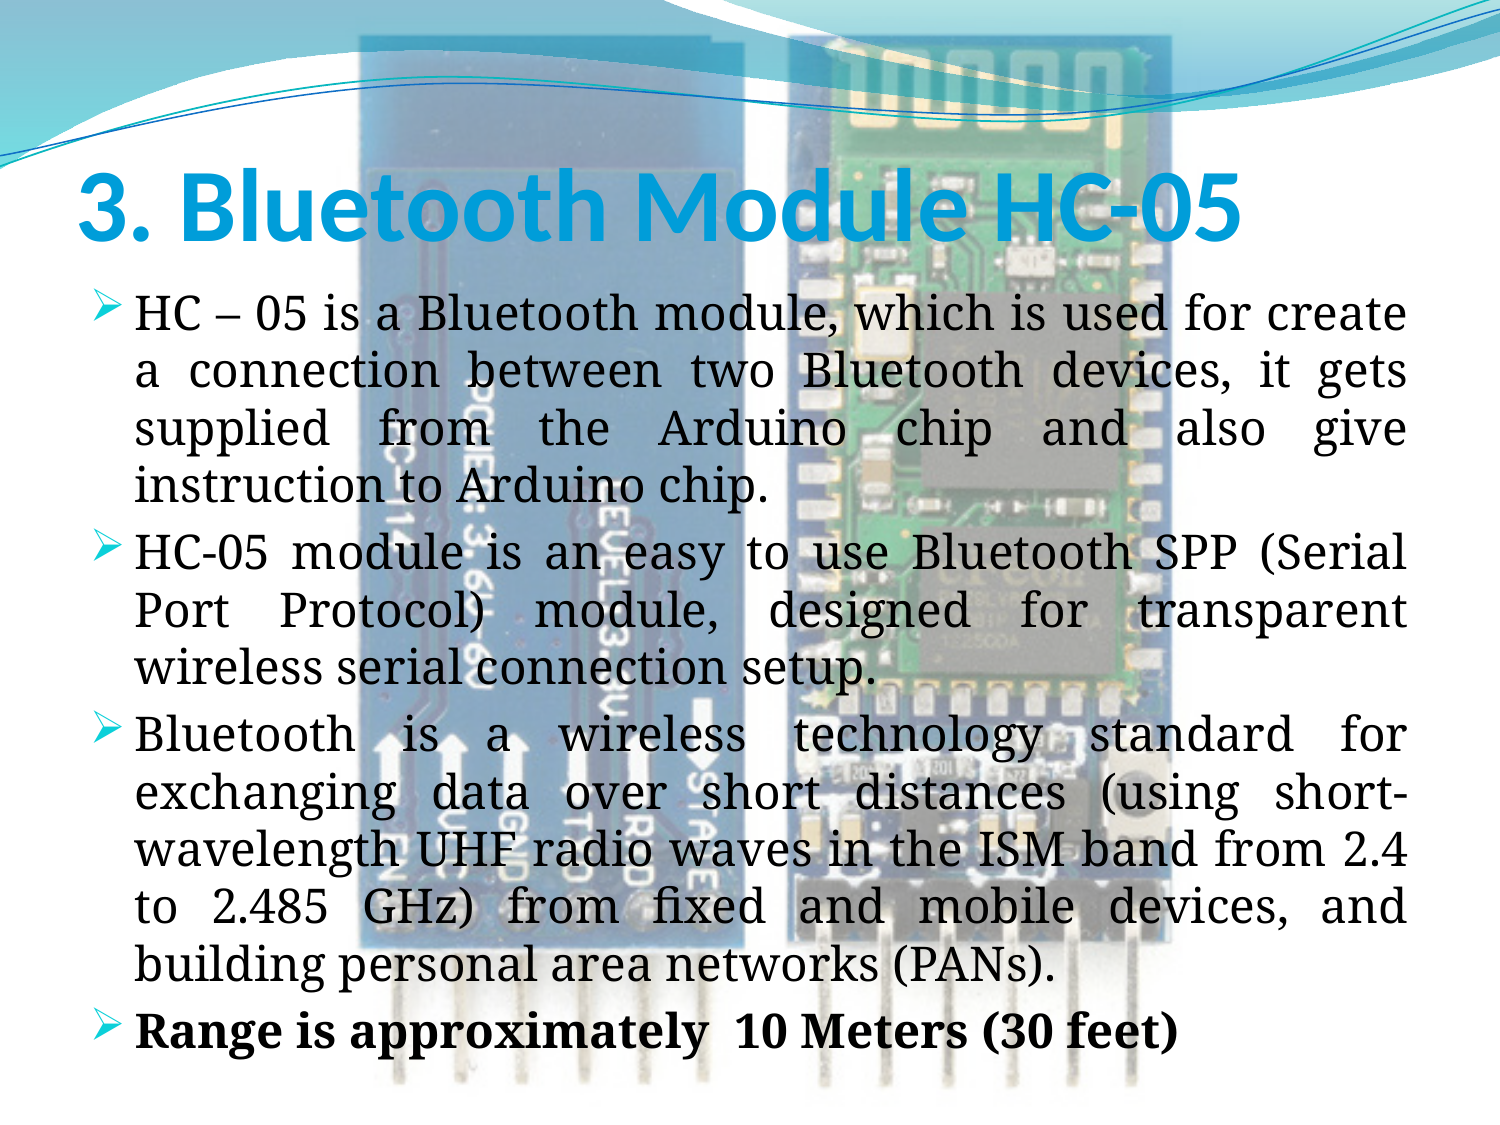

# 3. Bluetooth Module HC-05
HC – 05 is a Bluetooth module, which is used for create a connection between two Bluetooth devices, it gets supplied from the Arduino chip and also give instruction to Arduino chip.
HC-05 module is an easy to use Bluetooth SPP (Serial Port Protocol) module, designed for transparent wireless serial connection setup.
Bluetooth is a wireless technology standard for exchanging data over short distances (using short-wavelength UHF radio waves in the ISM band from 2.4 to 2.485 GHz) from fixed and mobile devices, and building personal area networks (PANs).
Range is approximately  10 Meters (30 feet)